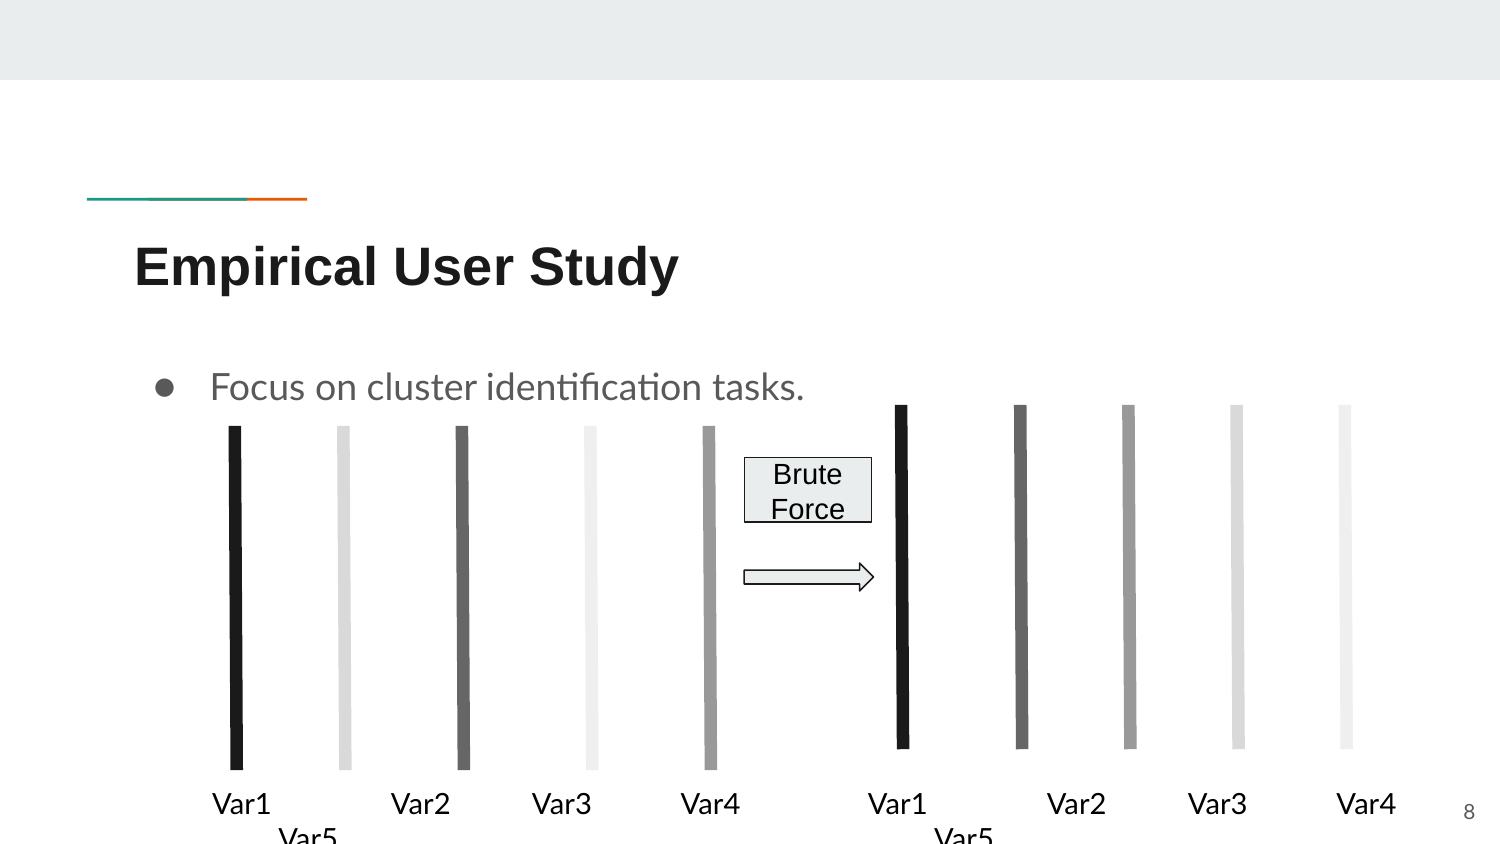

# Empirical User Study
Focus on cluster identification tasks.

Var1	    Var2           Var3            Var4           Var5
Var1	    Var2           Var3            Var4           Var5
Brute Force

8